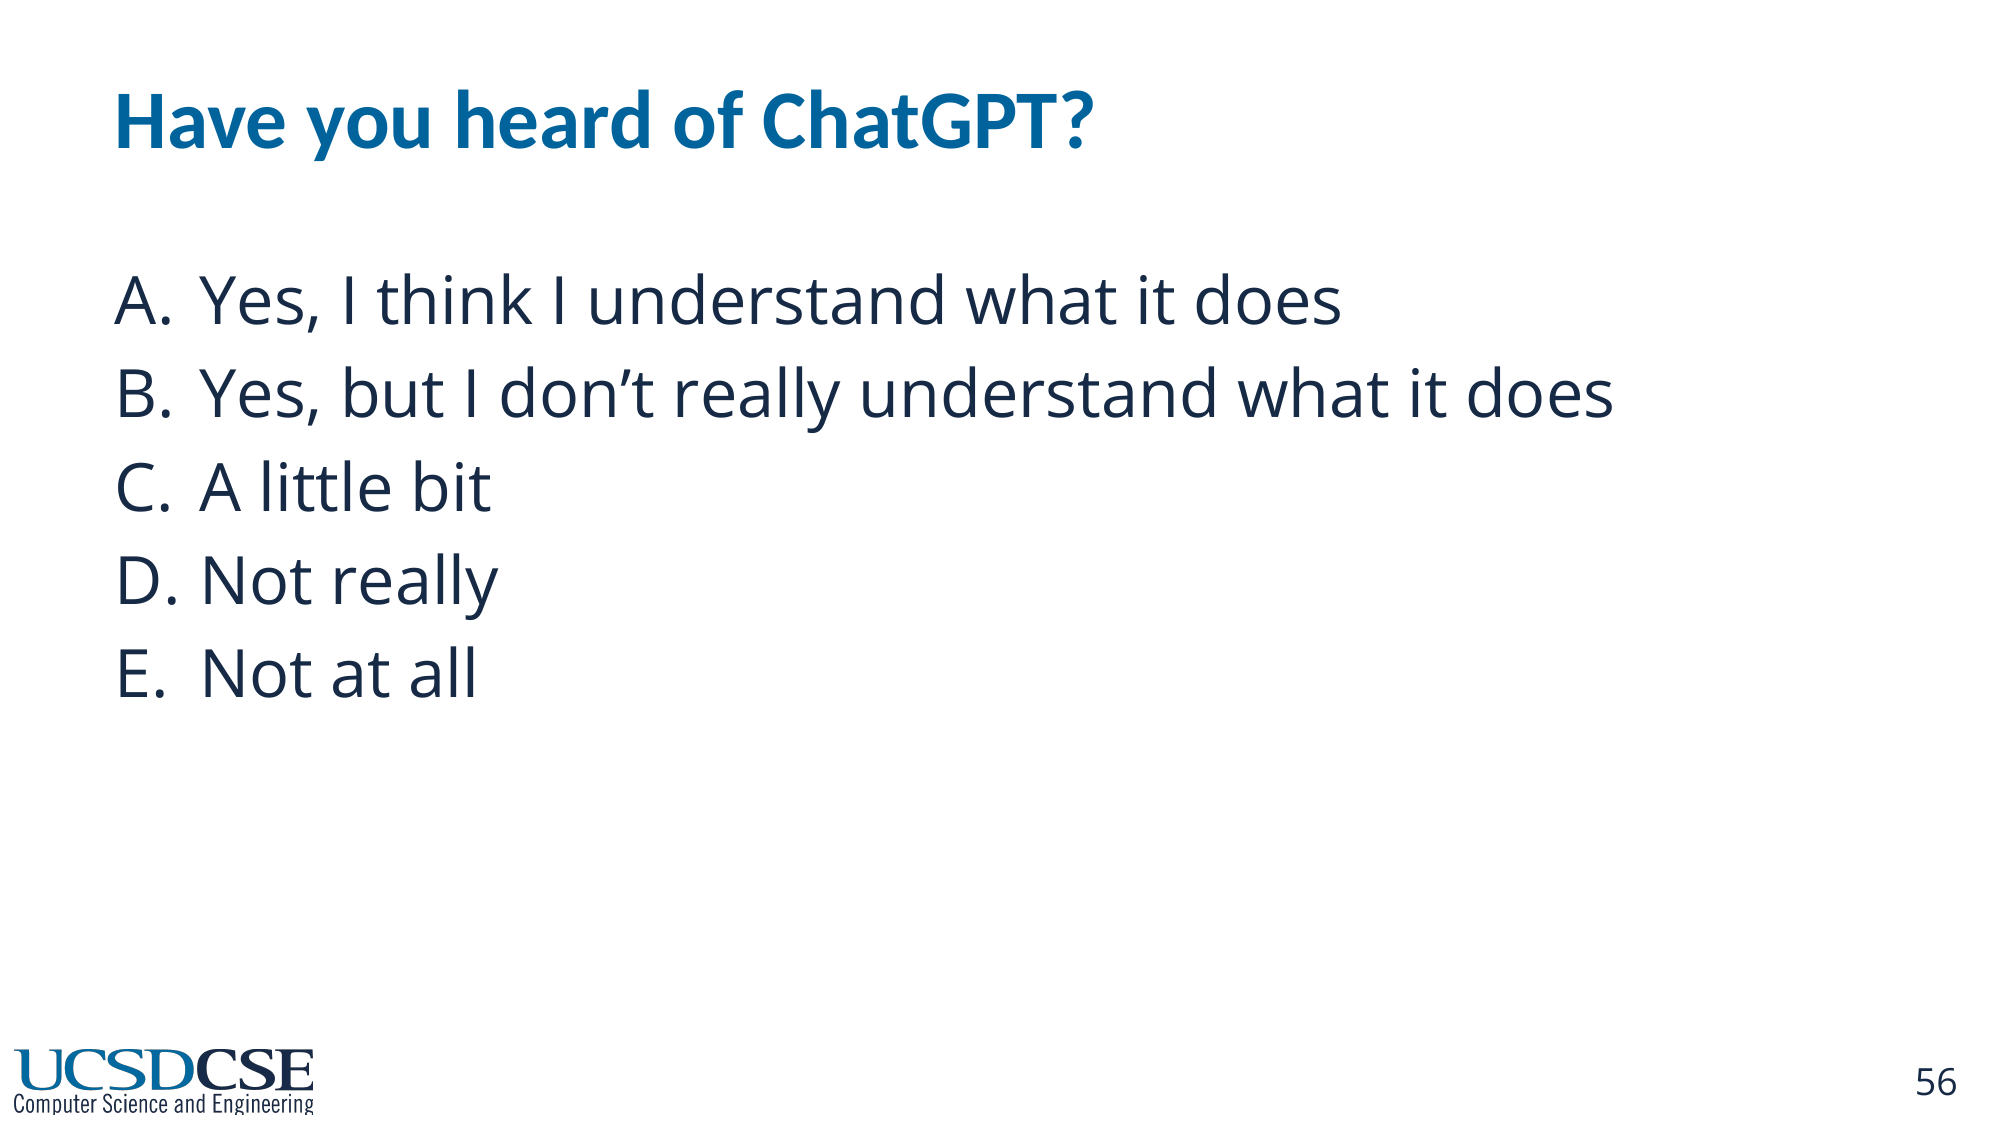

# Have you heard of ChatGPT?
Yes, I think I understand what it does
Yes, but I don’t really understand what it does
A little bit
Not really
Not at all